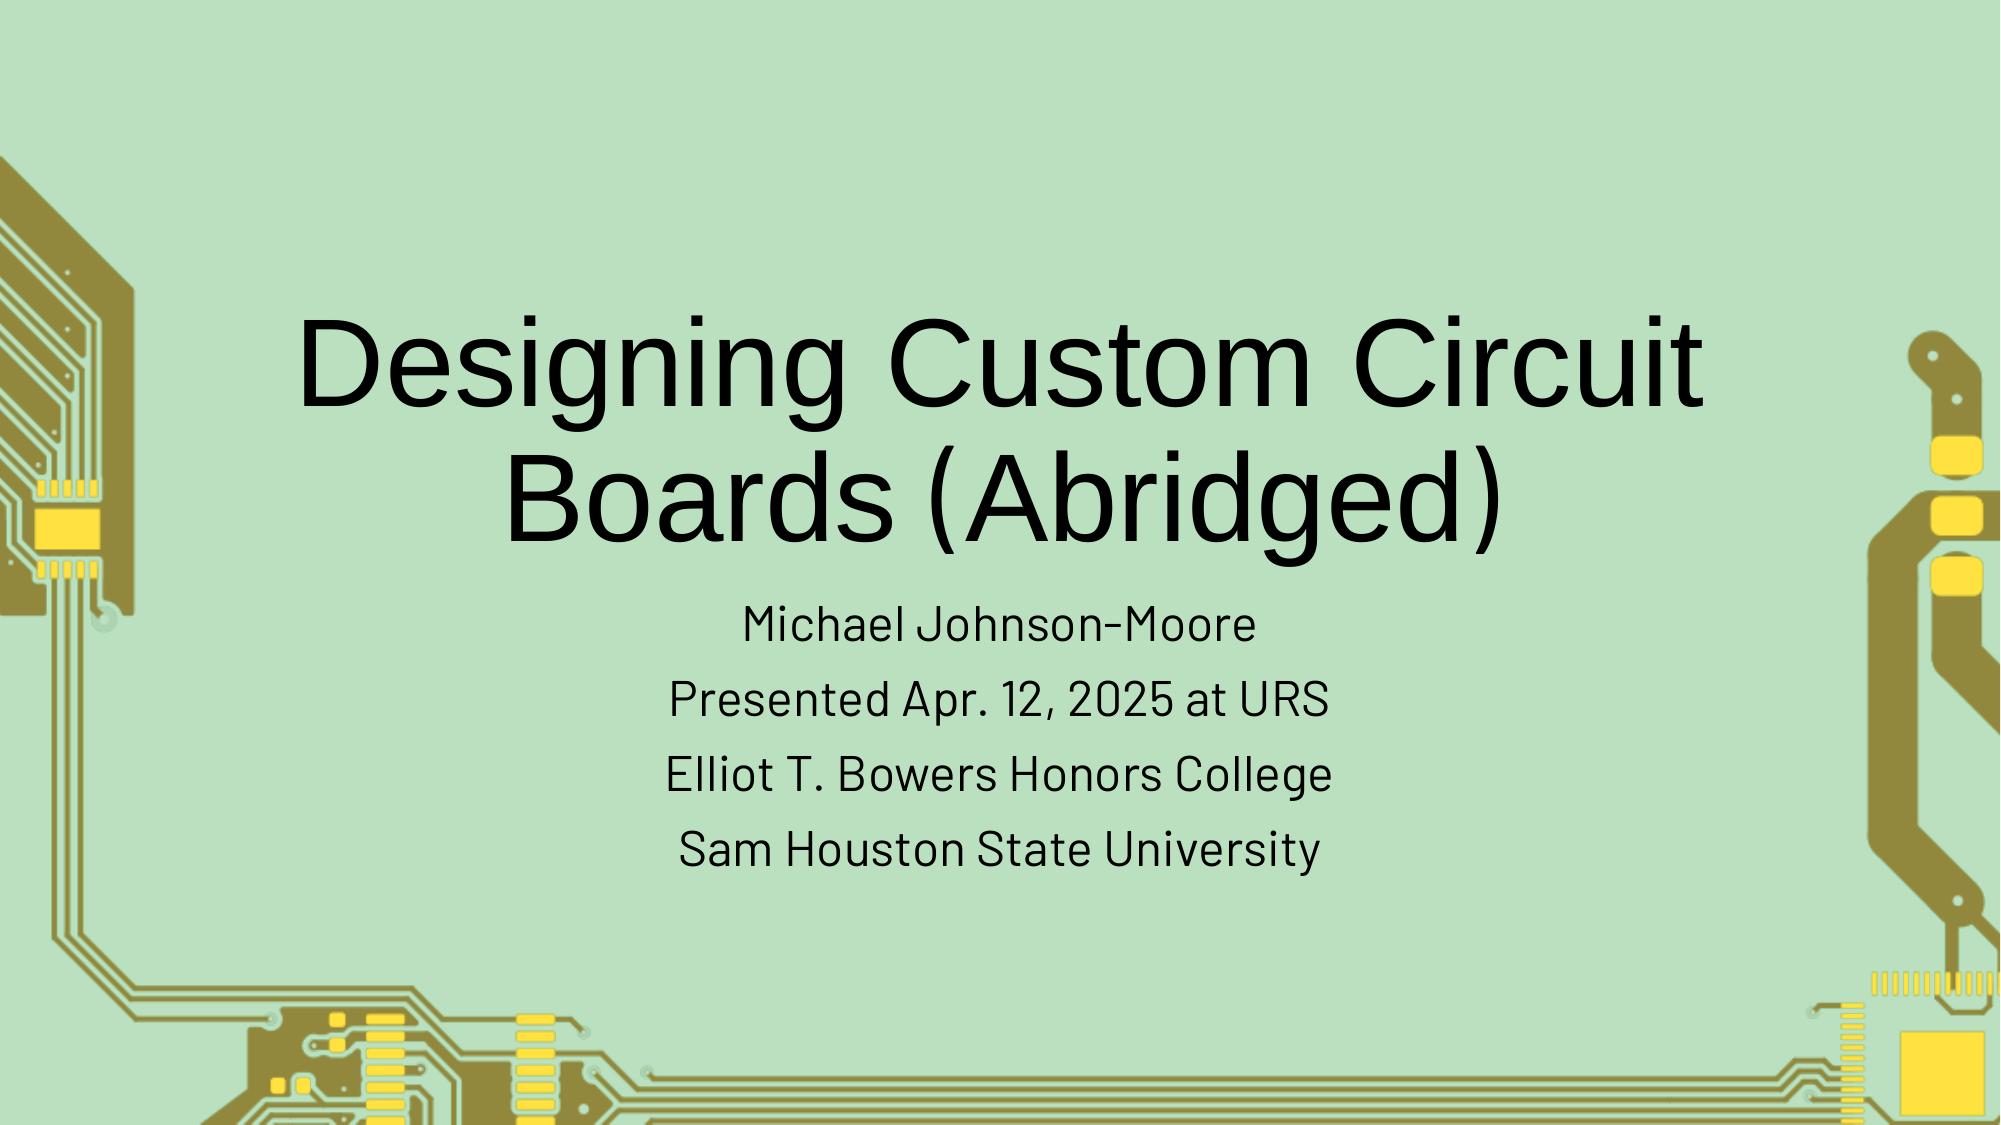

# Designing Custom Circuit Boards (Abridged)
Michael Johnson-Moore
Presented Apr. 12, 2025 at URS
Elliot T. Bowers Honors College
Sam Houston State University